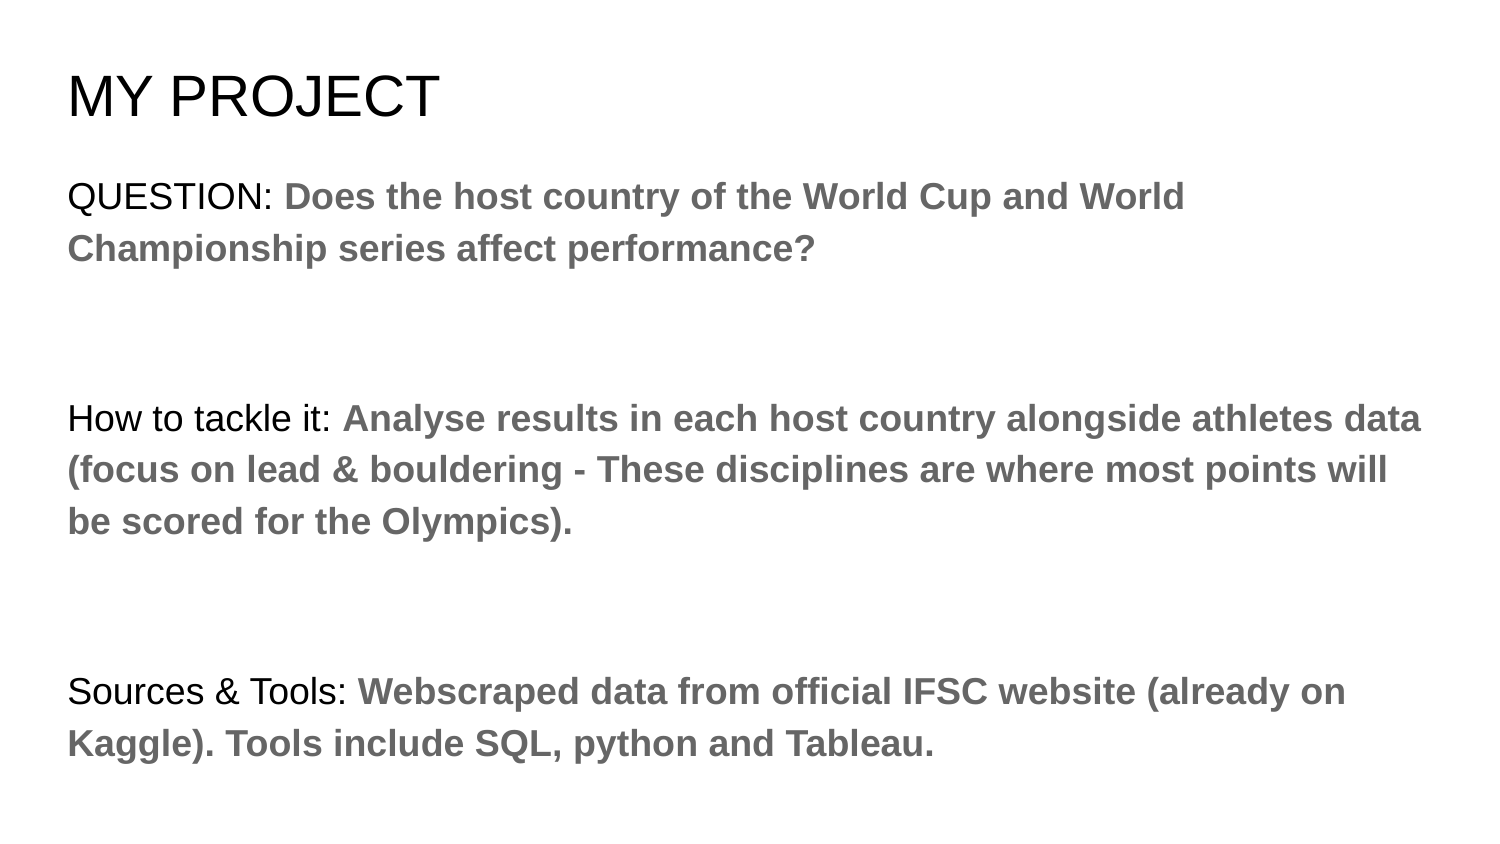

# MY PROJECT
QUESTION: Does the host country of the World Cup and World Championship series affect performance?

How to tackle it: Analyse results in each host country alongside athletes data (focus on lead & bouldering - These disciplines are where most points will be scored for the Olympics).

Sources & Tools: Webscraped data from official IFSC website (already on Kaggle). Tools include SQL, python and Tableau.